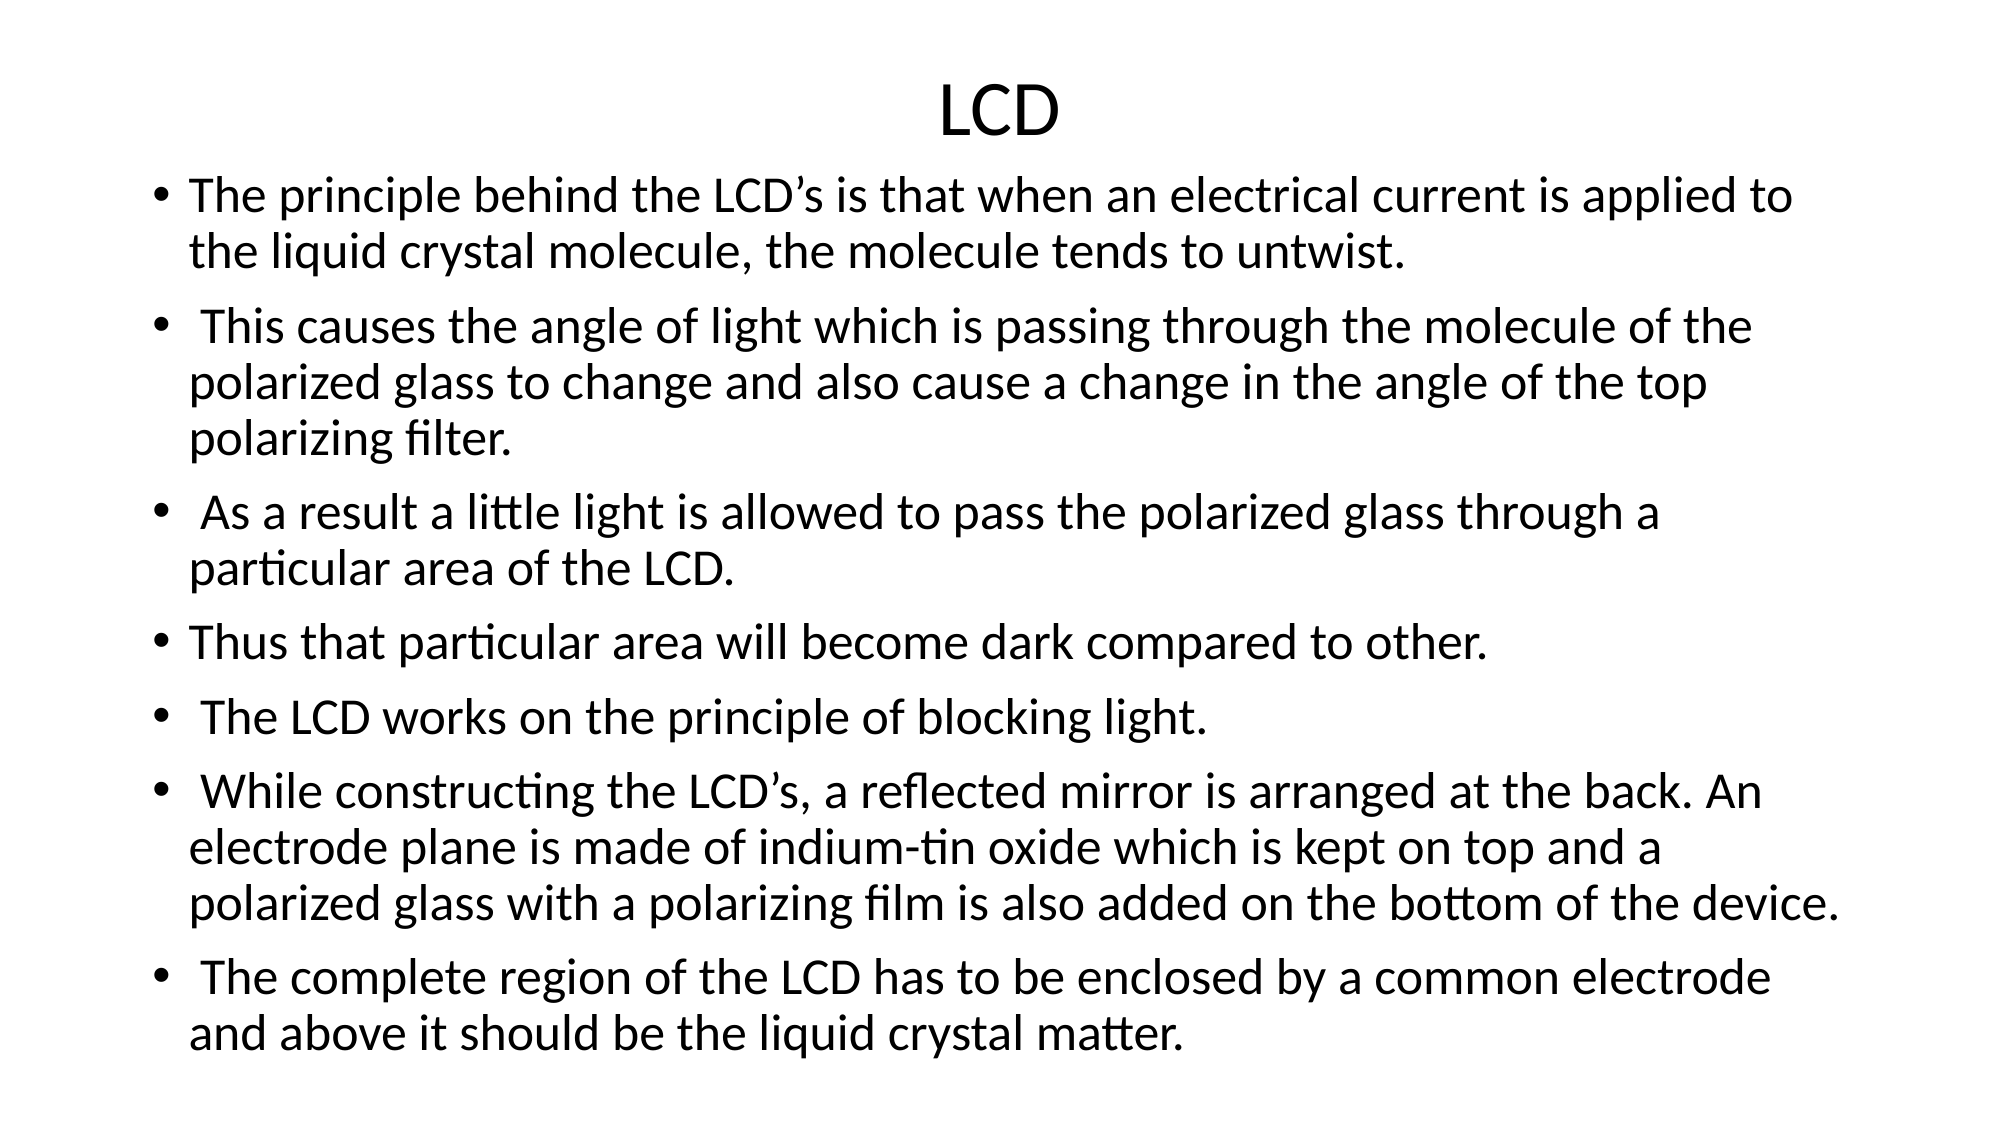

# LCD
The principle behind the LCD’s is that when an electrical current is applied to the liquid crystal molecule, the molecule tends to untwist.
 This causes the angle of light which is passing through the molecule of the polarized glass to change and also cause a change in the angle of the top polarizing filter.
 As a result a little light is allowed to pass the polarized glass through a particular area of the LCD.
Thus that particular area will become dark compared to other.
 The LCD works on the principle of blocking light.
 While constructing the LCD’s, a reflected mirror is arranged at the back. An electrode plane is made of indium-tin oxide which is kept on top and a polarized glass with a polarizing film is also added on the bottom of the device.
 The complete region of the LCD has to be enclosed by a common electrode and above it should be the liquid crystal matter.